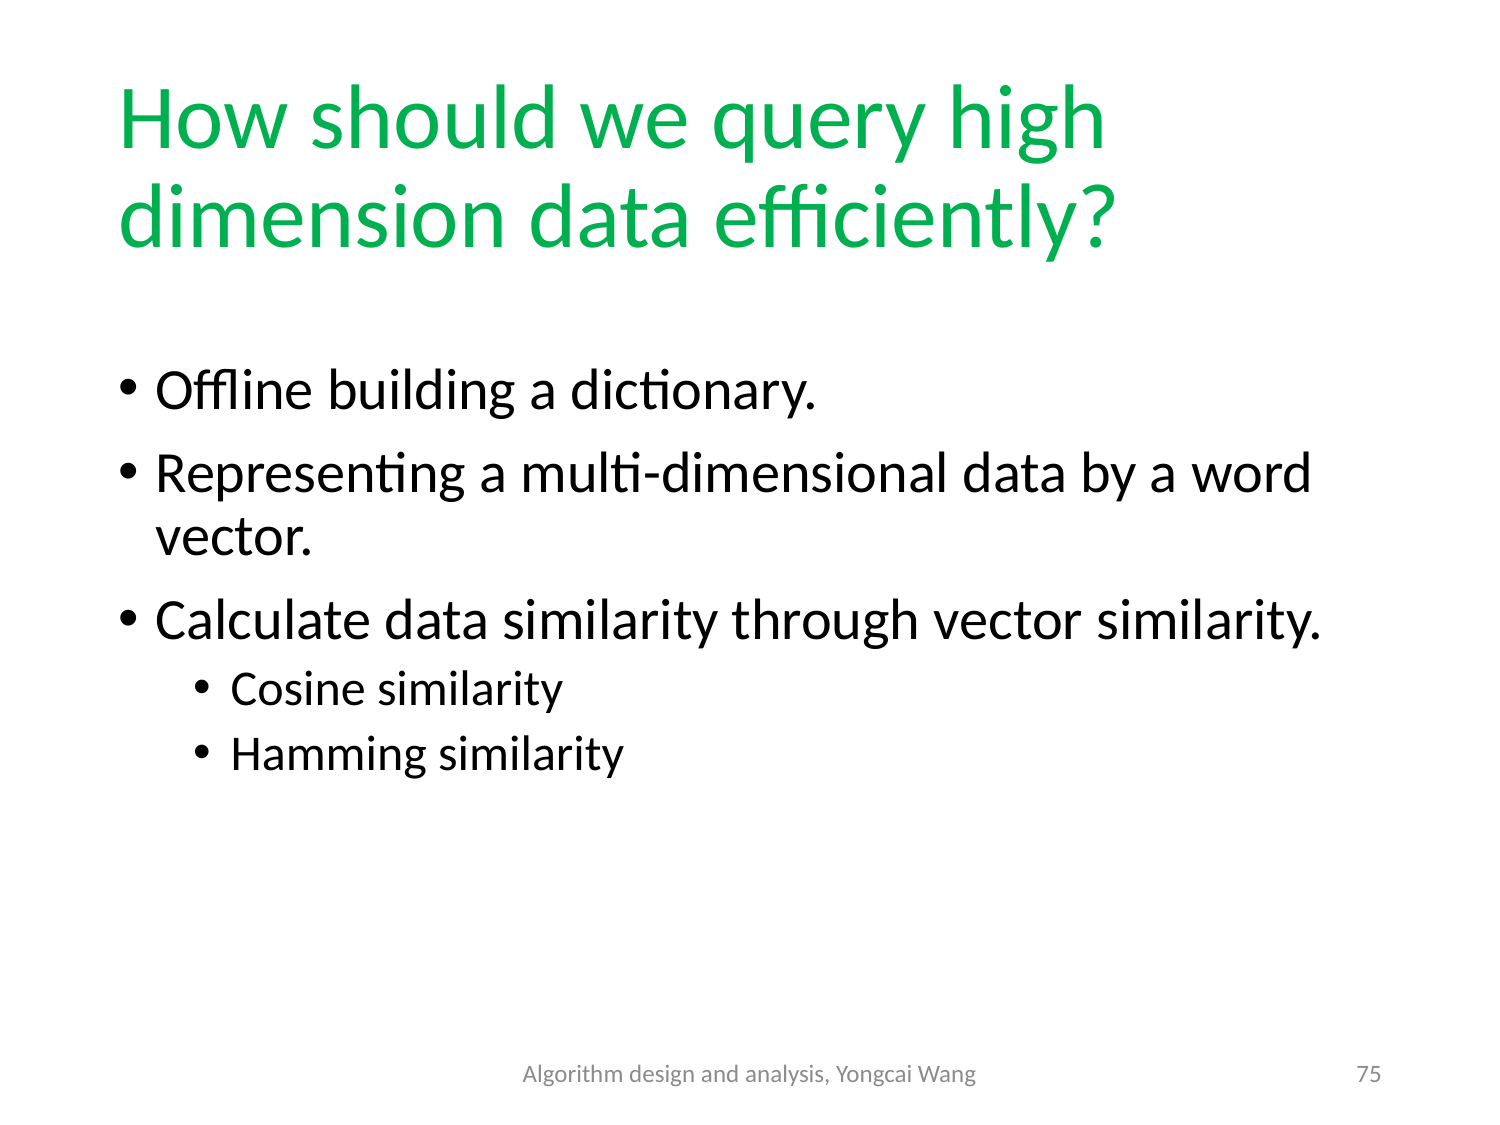

# How should we query high dimension data efficiently?
Offline building a dictionary.
Representing a multi-dimensional data by a word vector.
Calculate data similarity through vector similarity.
Cosine similarity
Hamming similarity

Algorithm design and analysis, Yongcai Wang
75